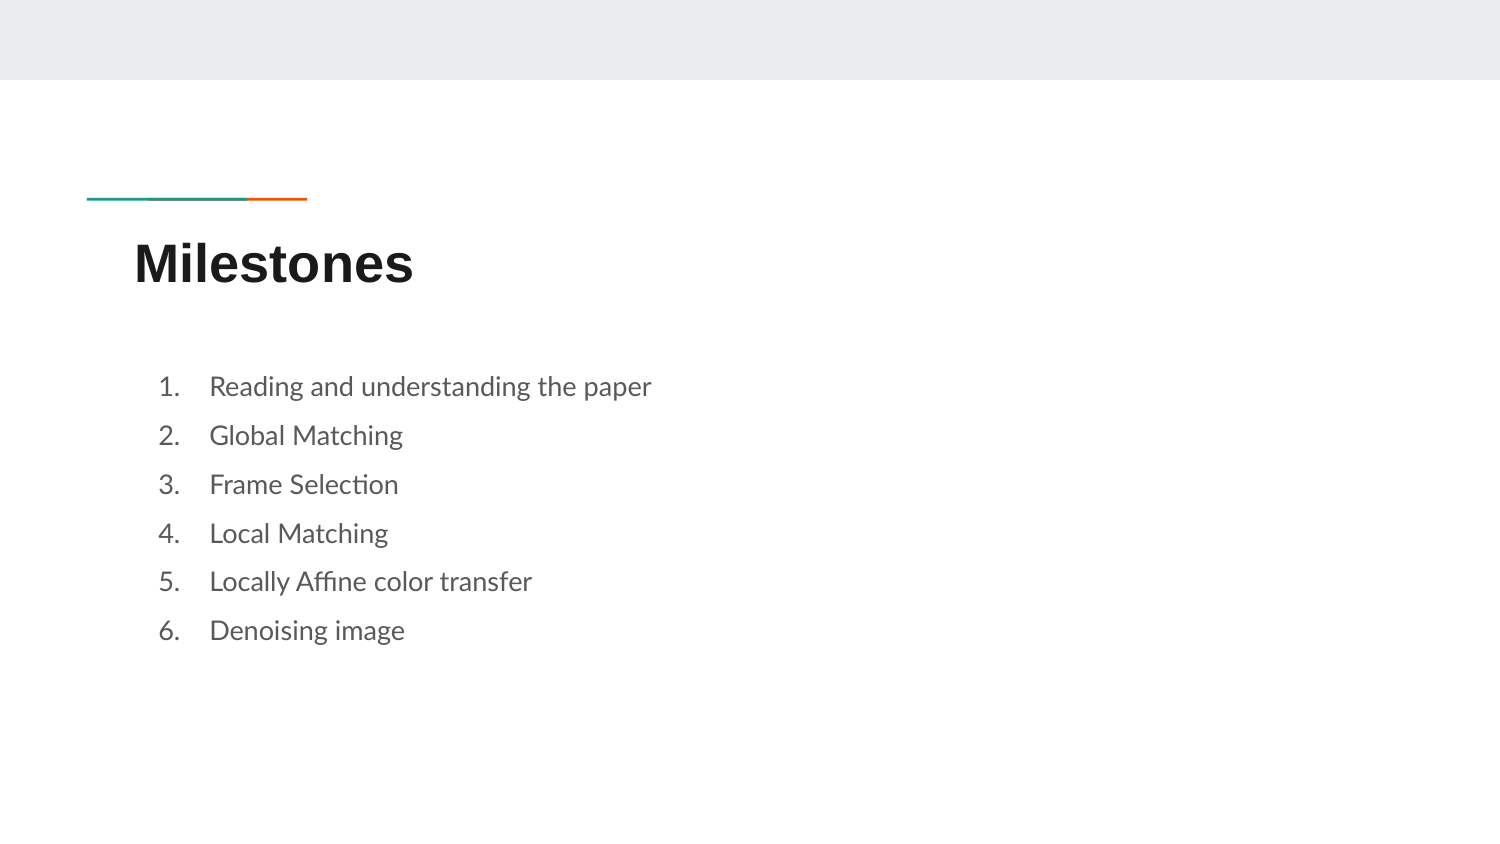

# Milestones
Reading and understanding the paper
Global Matching
Frame Selection
Local Matching
Locally Affine color transfer
Denoising image